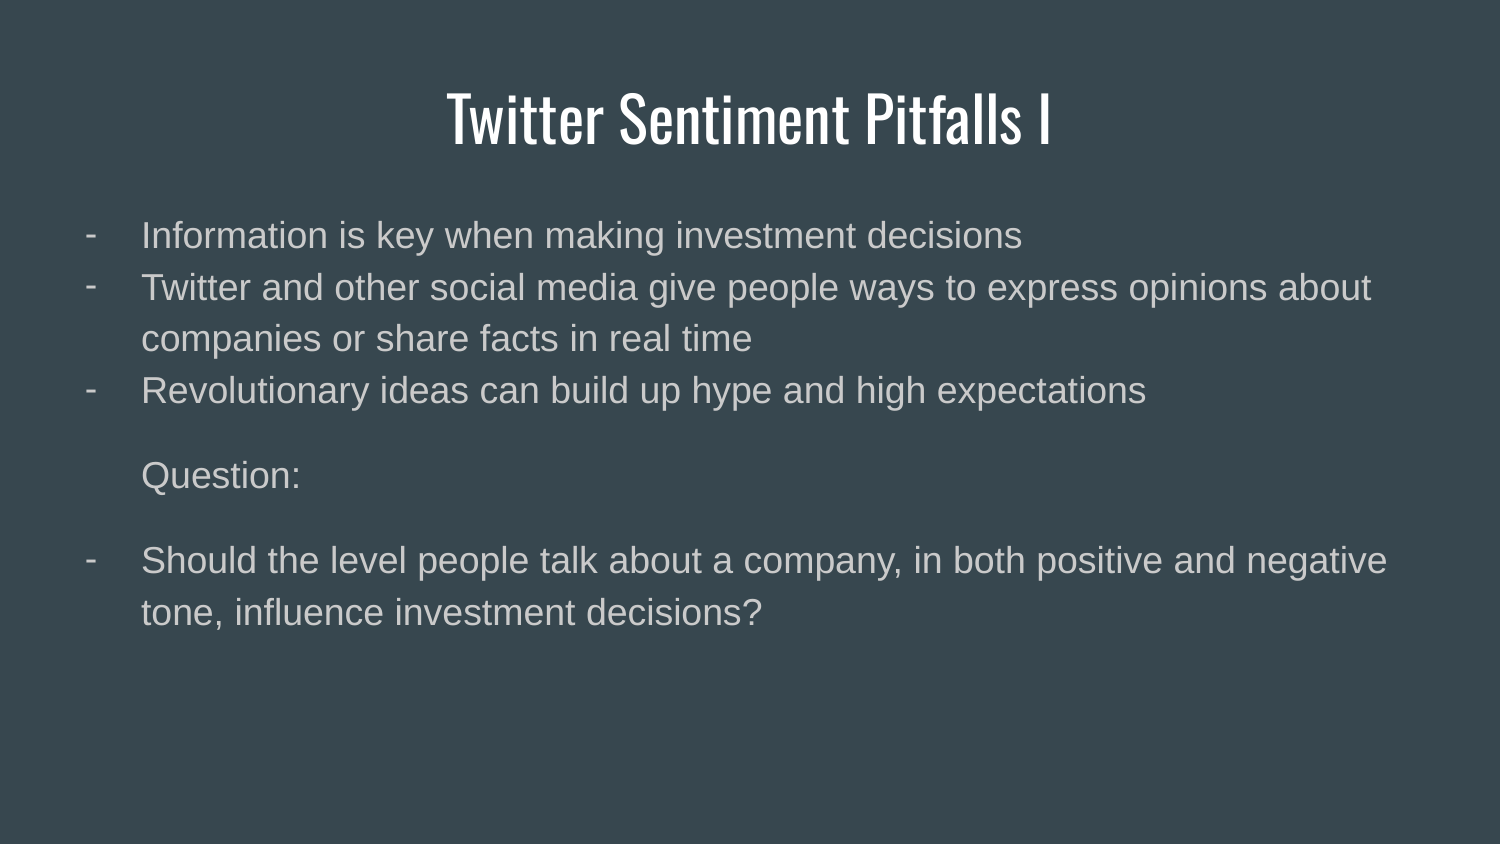

# Twitter Sentiment Pitfalls I
Information is key when making investment decisions
Twitter and other social media give people ways to express opinions about companies or share facts in real time
Revolutionary ideas can build up hype and high expectations
Question:
Should the level people talk about a company, in both positive and negative tone, influence investment decisions?